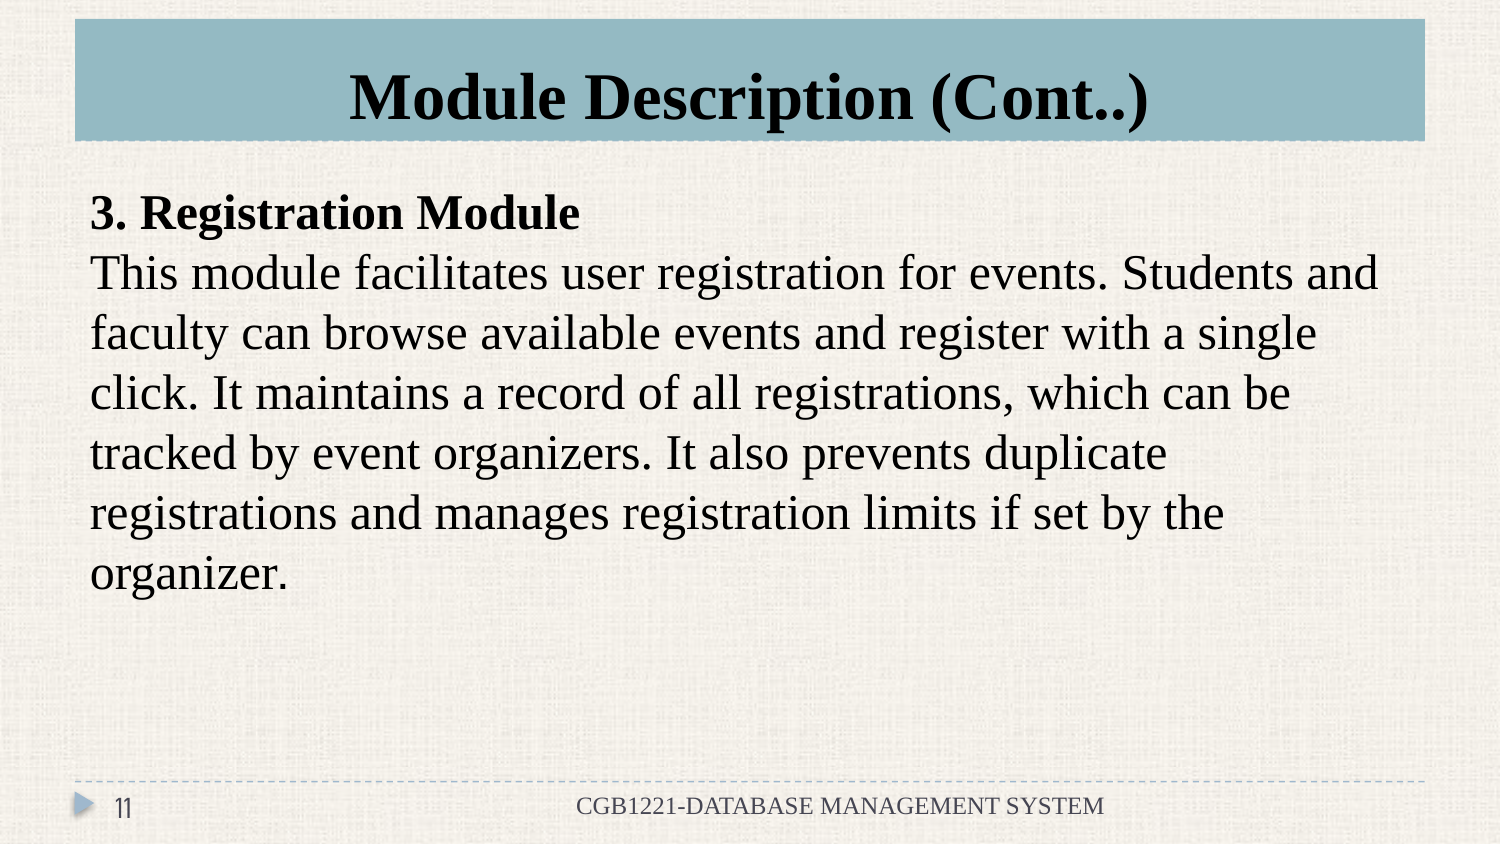

# Module Description (Cont..)
3. Registration Module
This module facilitates user registration for events. Students and faculty can browse available events and register with a single click. It maintains a record of all registrations, which can be tracked by event organizers. It also prevents duplicate registrations and manages registration limits if set by the organizer.
11
CGB1221-DATABASE MANAGEMENT SYSTEM